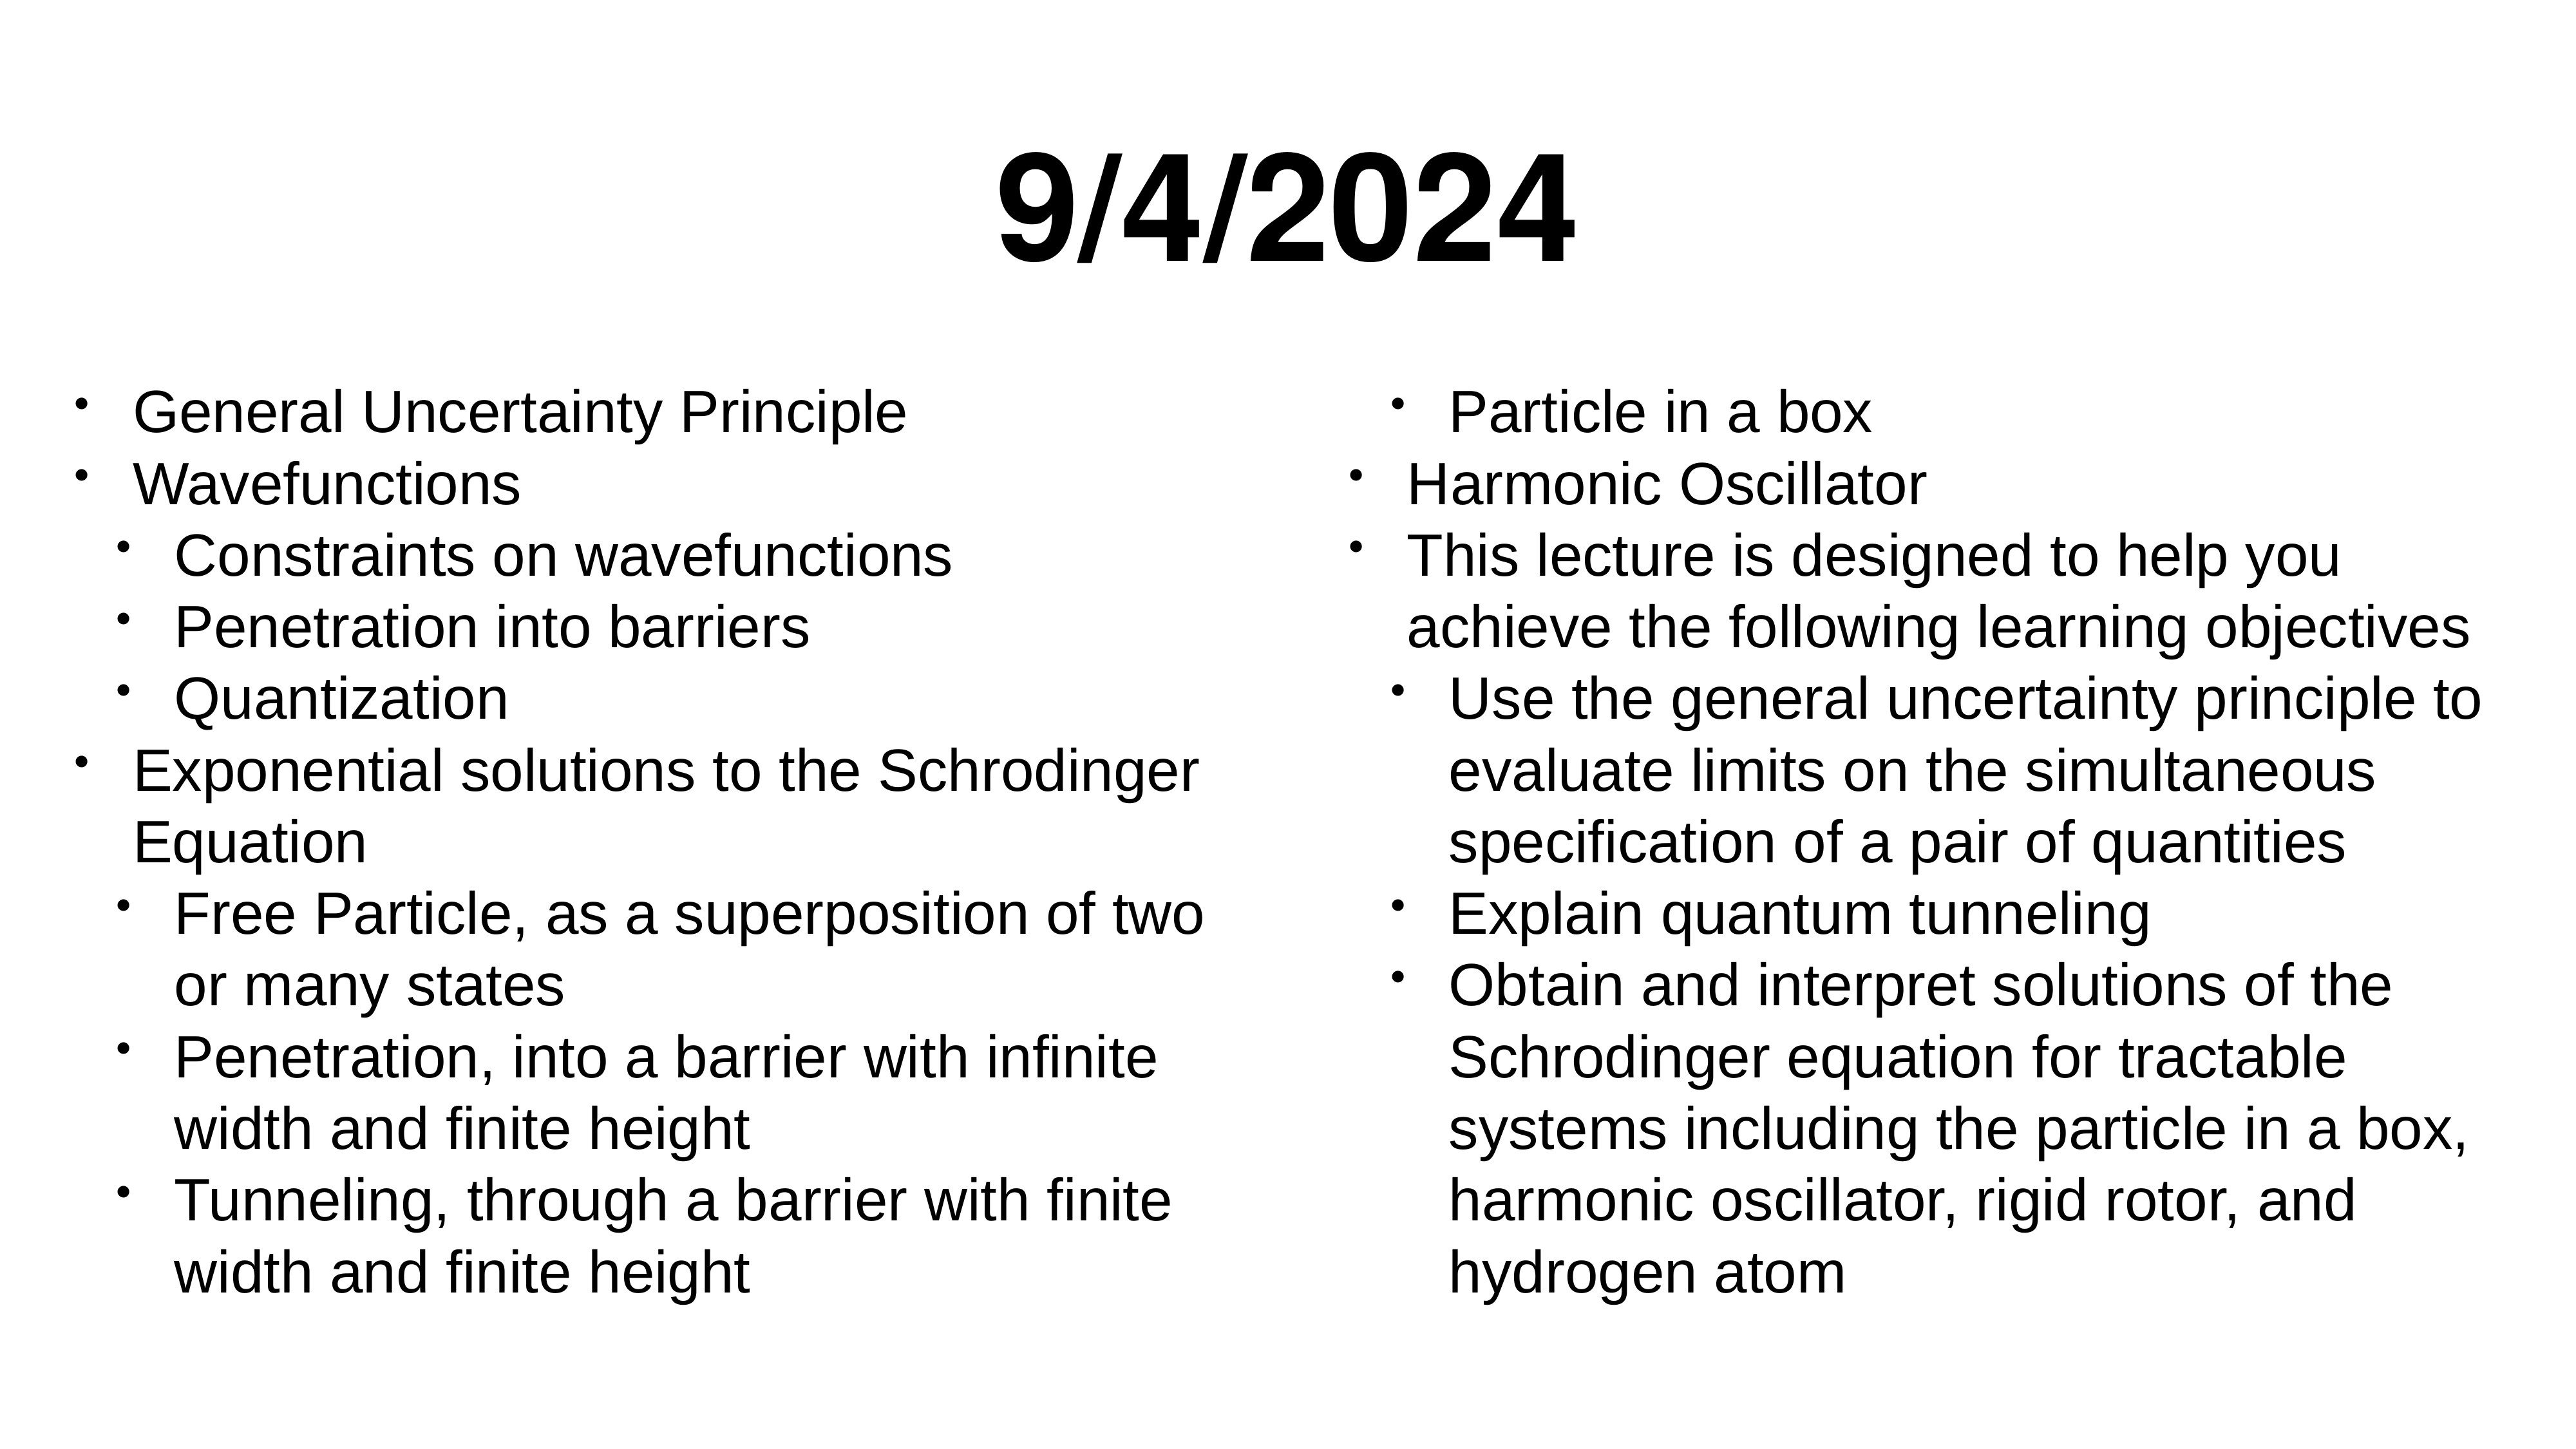

# 9/4/2024
General Uncertainty Principle
Wavefunctions
Constraints on wavefunctions
Penetration into barriers
Quantization
Exponential solutions to the Schrodinger Equation
Free Particle, as a superposition of two or many states
Penetration, into a barrier with infinite width and finite height
Tunneling, through a barrier with finite width and finite height
Particle in a box
Harmonic Oscillator
This lecture is designed to help you achieve the following learning objectives
Use the general uncertainty principle to evaluate limits on the simultaneous specification of a pair of quantities
Explain quantum tunneling
Obtain and interpret solutions of the Schrodinger equation for tractable systems including the particle in a box, harmonic oscillator, rigid rotor, and hydrogen atom
1